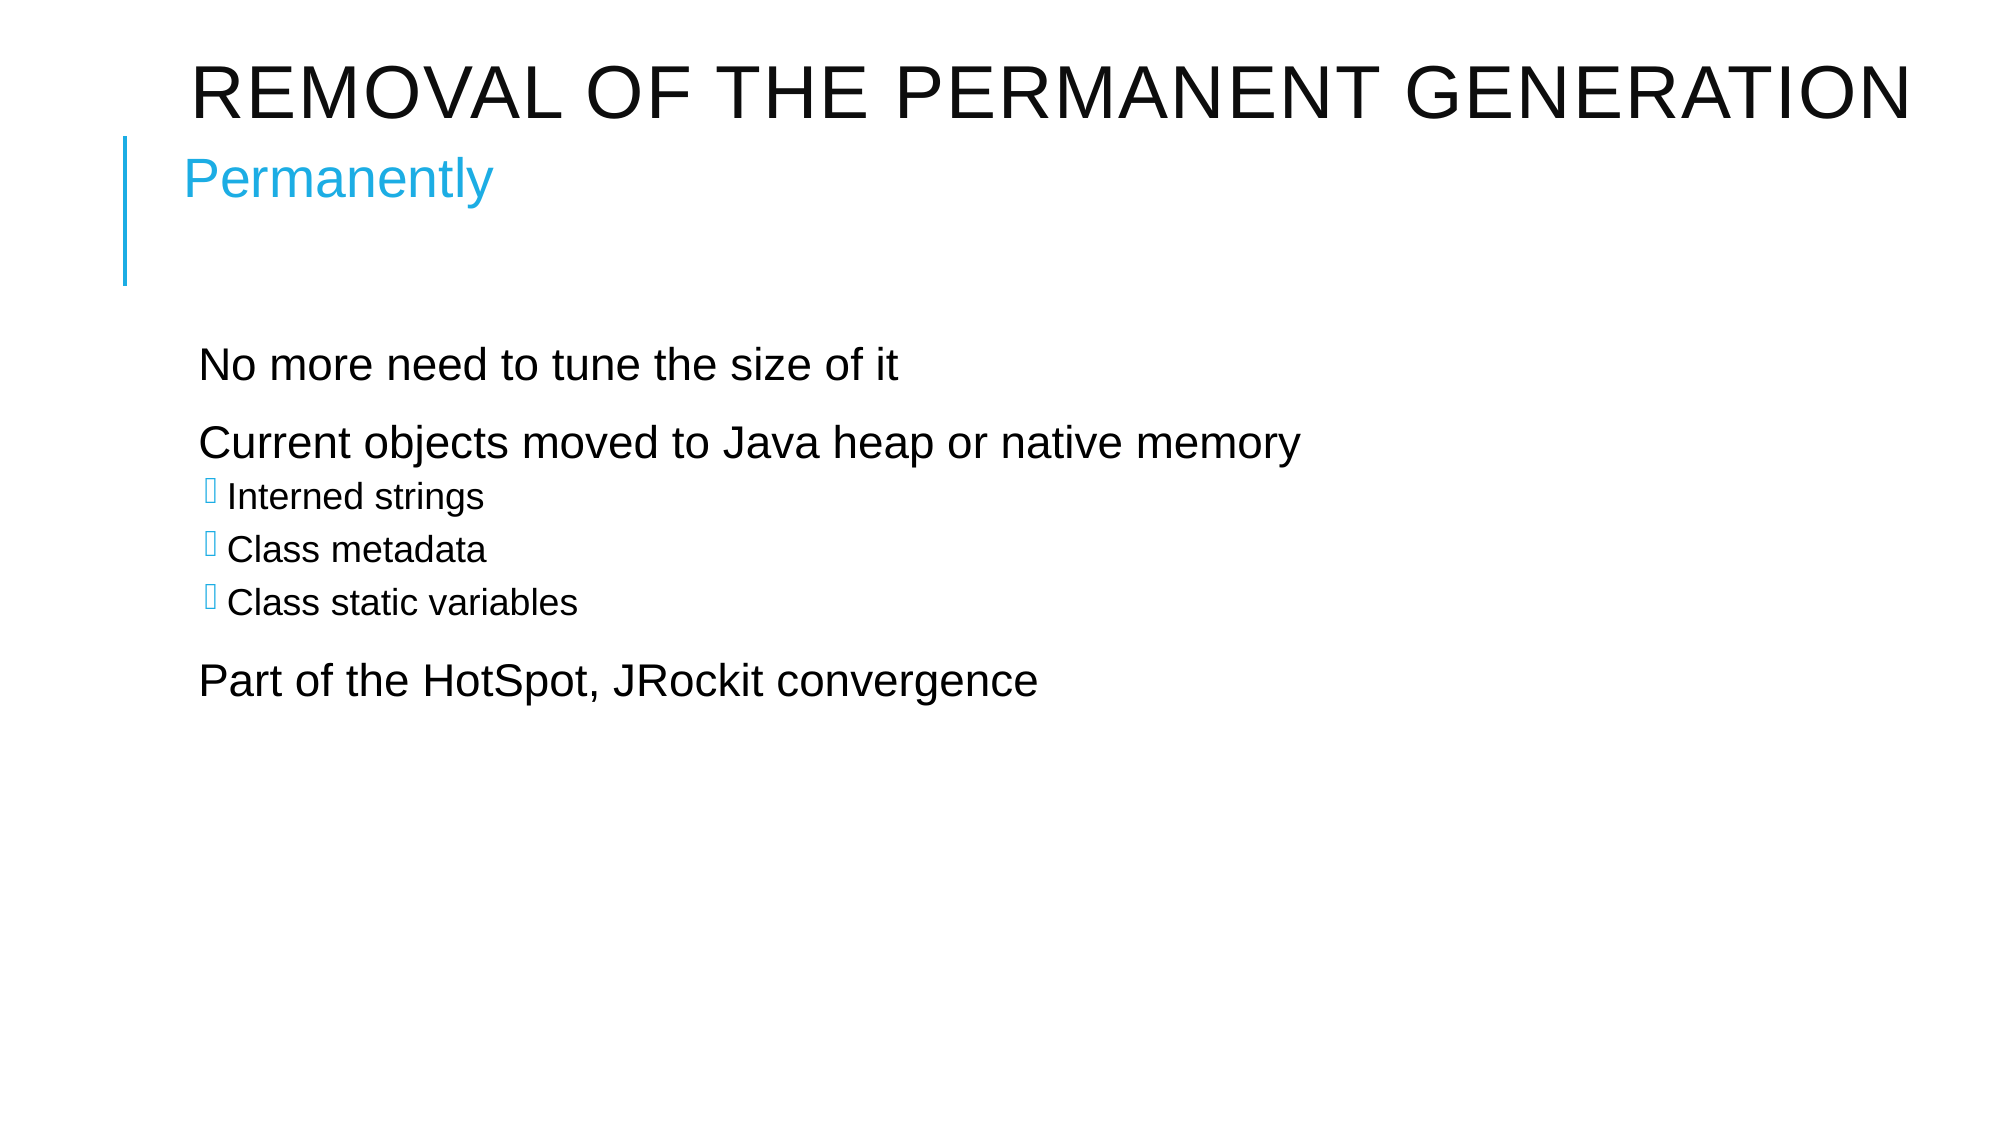

# Removal Of The Permanent Generation
Permanently
No more need to tune the size of it
Current objects moved to Java heap or native memory
Interned strings
Class metadata
Class static variables
Part of the HotSpot, JRockit convergence